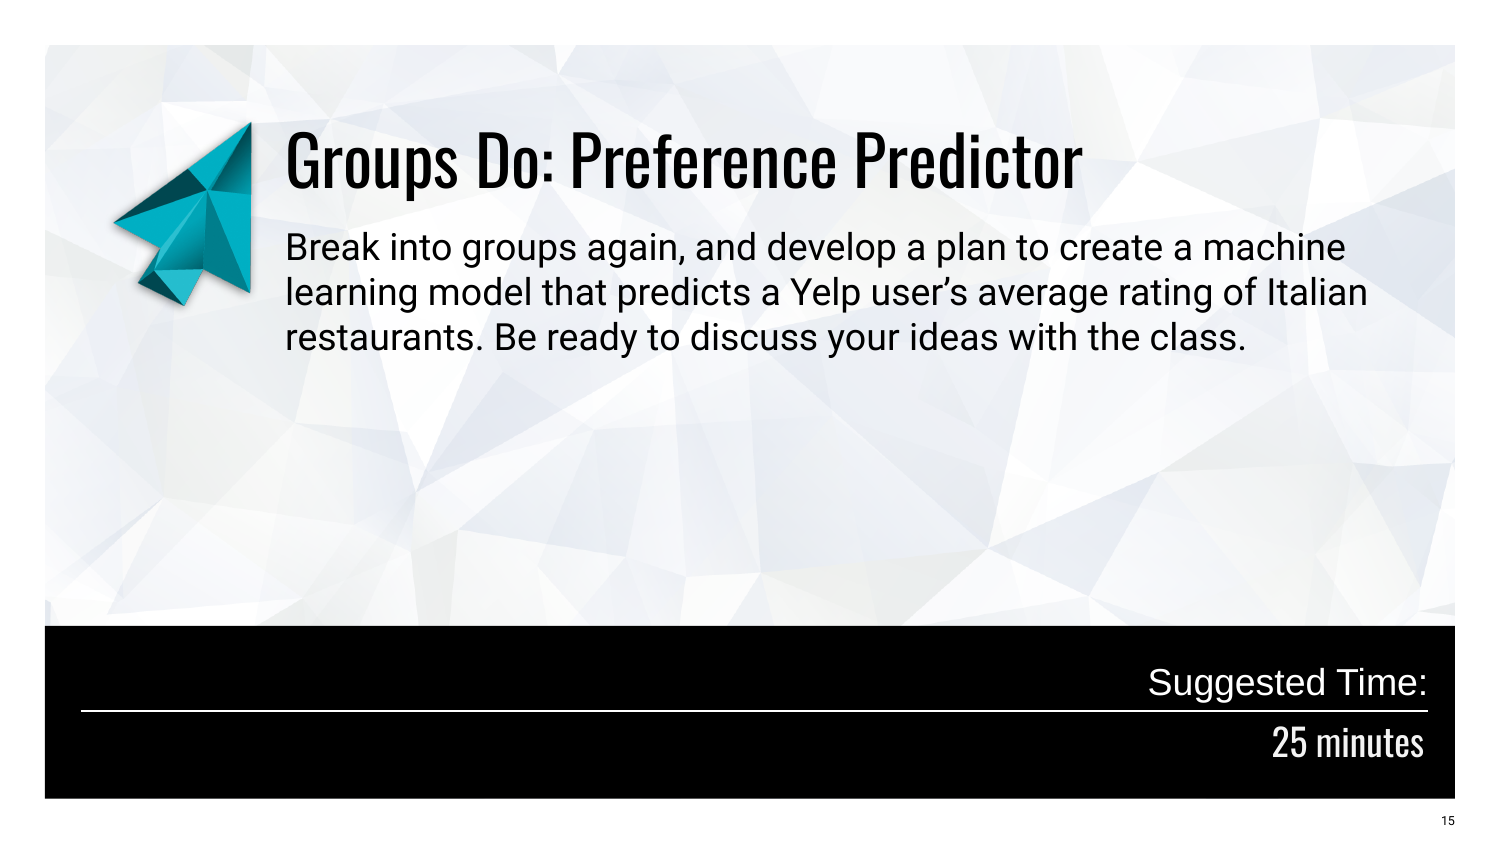

# Groups Do: Preference Predictor
Break into groups again, and develop a plan to create a machine learning model that predicts a Yelp user’s average rating of Italian restaurants. Be ready to discuss your ideas with the class.

25 minutes

15